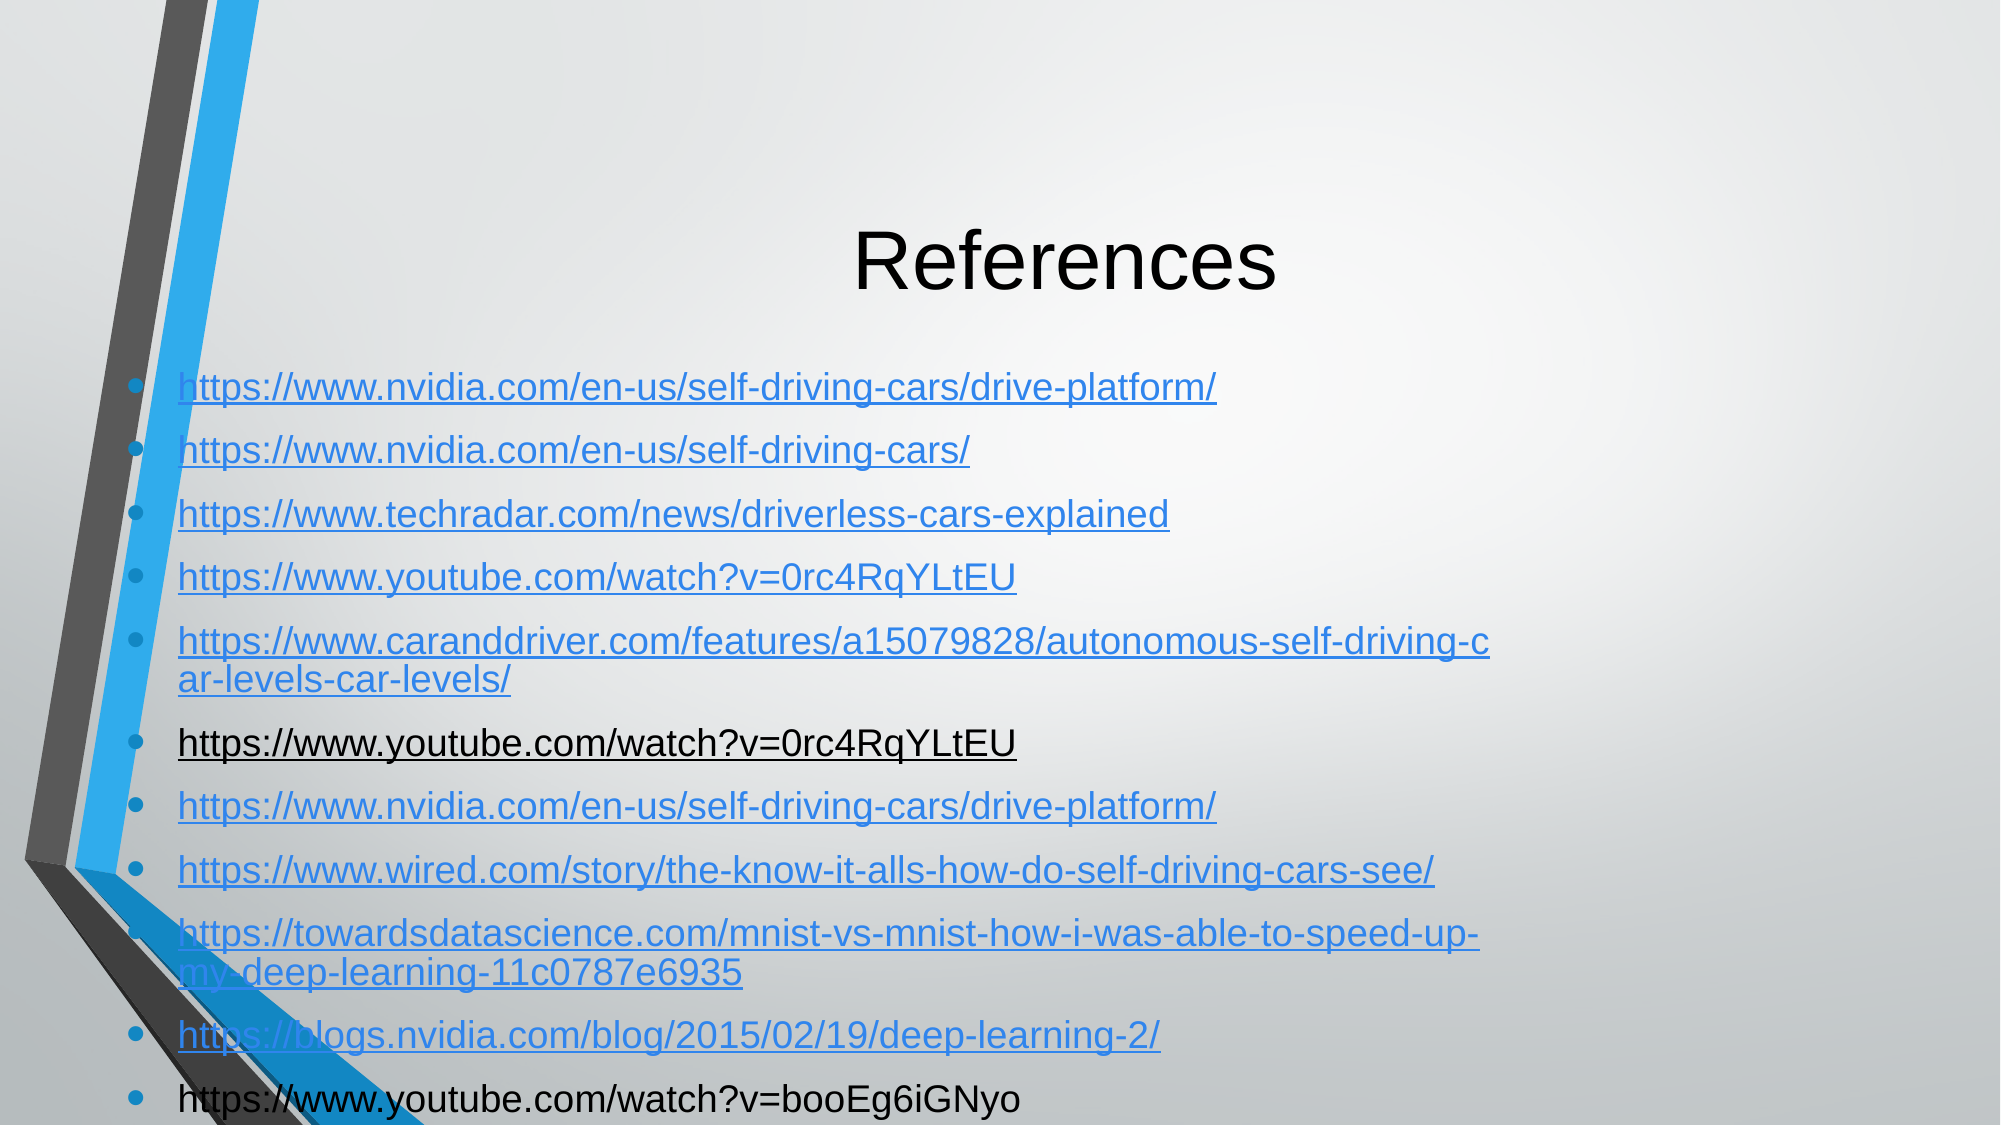

# References
https://www.nvidia.com/en-us/self-driving-cars/drive-platform/
https://www.nvidia.com/en-us/self-driving-cars/
https://www.techradar.com/news/driverless-cars-explained
https://www.youtube.com/watch?v=0rc4RqYLtEU
https://www.caranddriver.com/features/a15079828/autonomous-self-driving-car-levels-car-levels/
https://www.youtube.com/watch?v=0rc4RqYLtEU
https://www.nvidia.com/en-us/self-driving-cars/drive-platform/
https://www.wired.com/story/the-know-it-alls-how-do-self-driving-cars-see/
https://towardsdatascience.com/mnist-vs-mnist-how-i-was-able-to-speed-up-my-deep-learning-11c0787e6935
https://blogs.nvidia.com/blog/2015/02/19/deep-learning-2/
https://www.youtube.com/watch?v=booEg6iGNyo